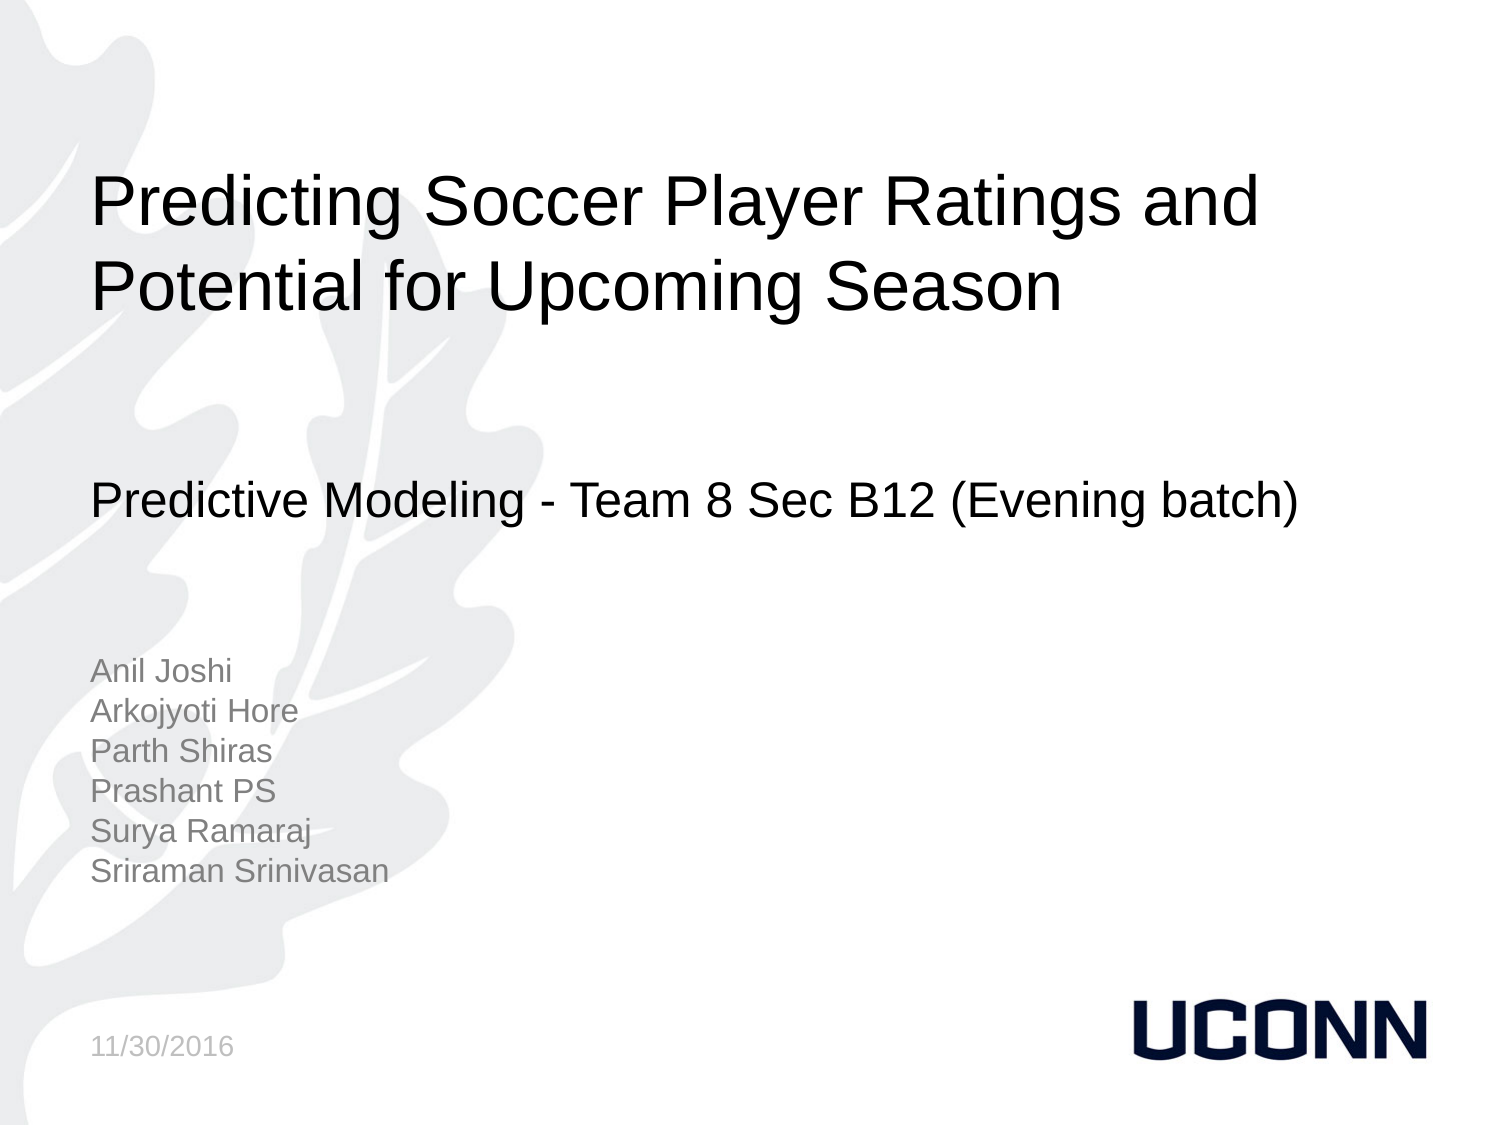

Predicting Soccer Player Ratings and Potential for Upcoming Season
Predictive Modeling - Team 8 Sec B12 (Evening batch)
Anil Joshi
Arkojyoti Hore
Parth Shiras
Prashant PS
Surya Ramaraj
Sriraman Srinivasan
11/30/2016